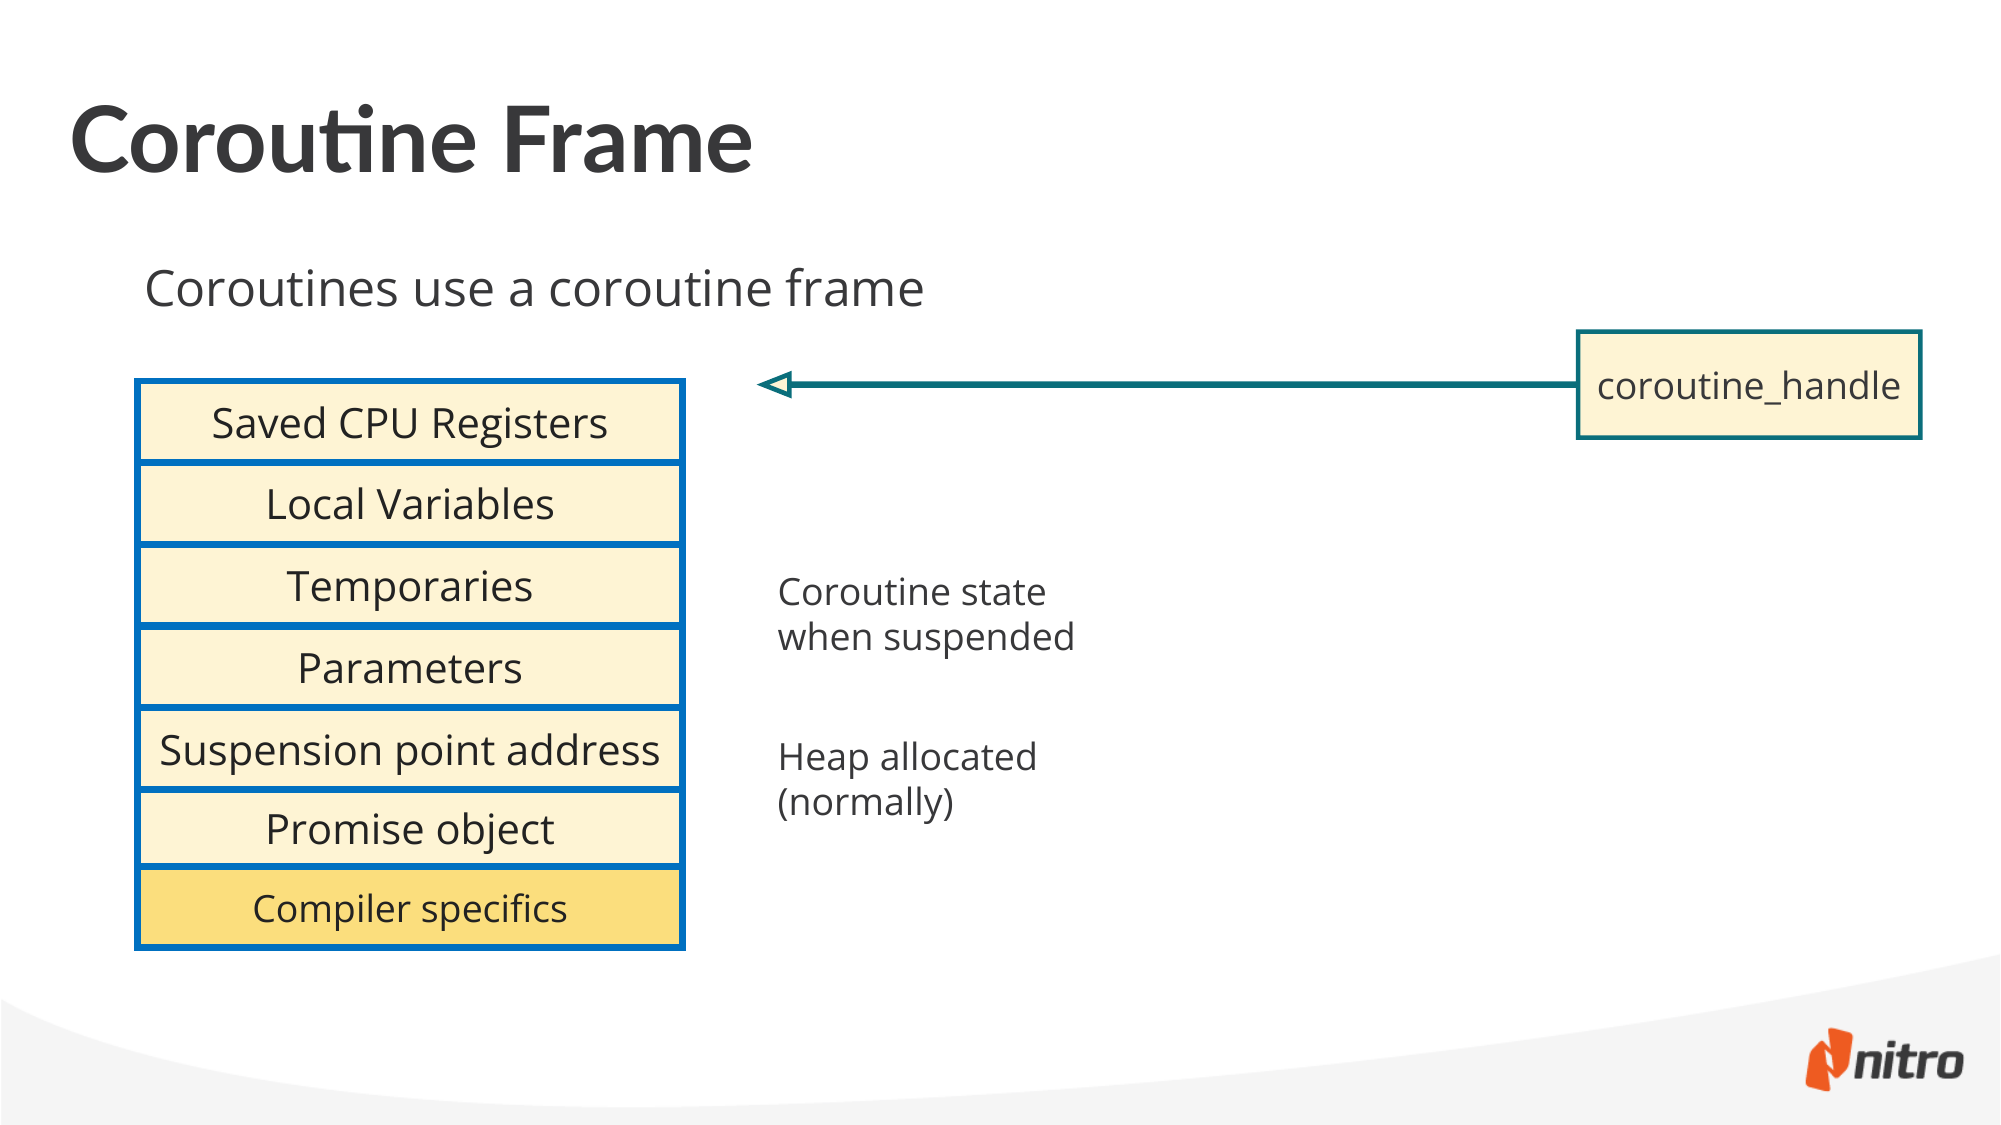

# Coroutine Frame
Coroutines use a coroutine frame
coroutine_handle
Saved CPU Registers
Local Variables
Temporaries
Parameters
Suspension point address
Coroutine state when suspended
Heap allocated
(normally)
Promise object
Compiler specifics